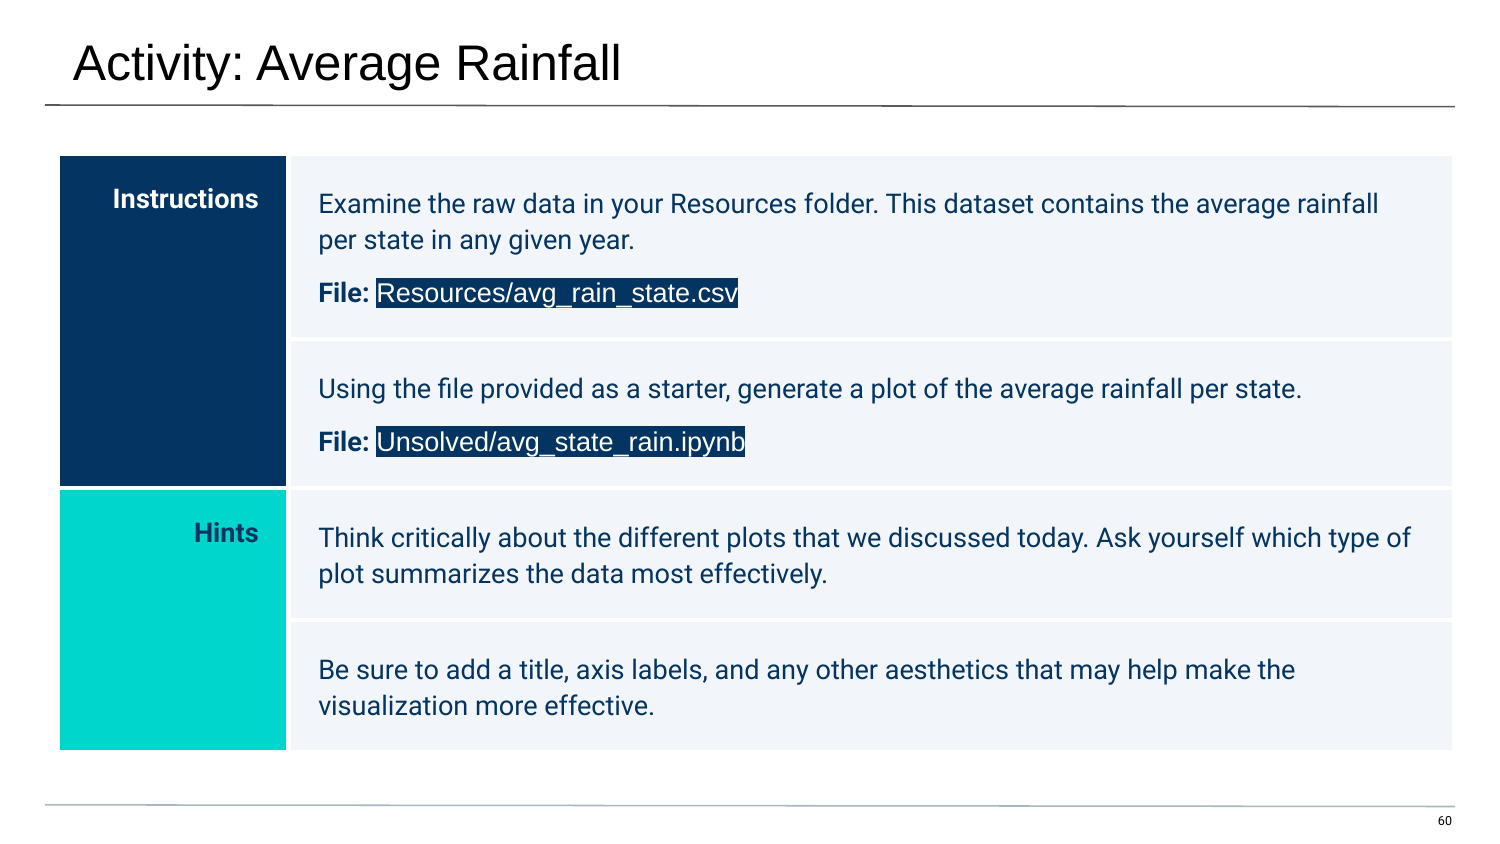

# Activity: Average Rainfall
| Instructions | Examine the raw data in your Resources folder. This dataset contains the average rainfall per state in any given year. File: Resources/avg\_rain\_state.csv |
| --- | --- |
|  | Using the file provided as a starter, generate a plot of the average rainfall per state. File: Unsolved/avg\_state\_rain.ipynb |
| Hints | Think critically about the different plots that we discussed today. Ask yourself which type of plot summarizes the data most effectively. |
|  | Be sure to add a title, axis labels, and any other aesthetics that may help make the visualization more effective. |